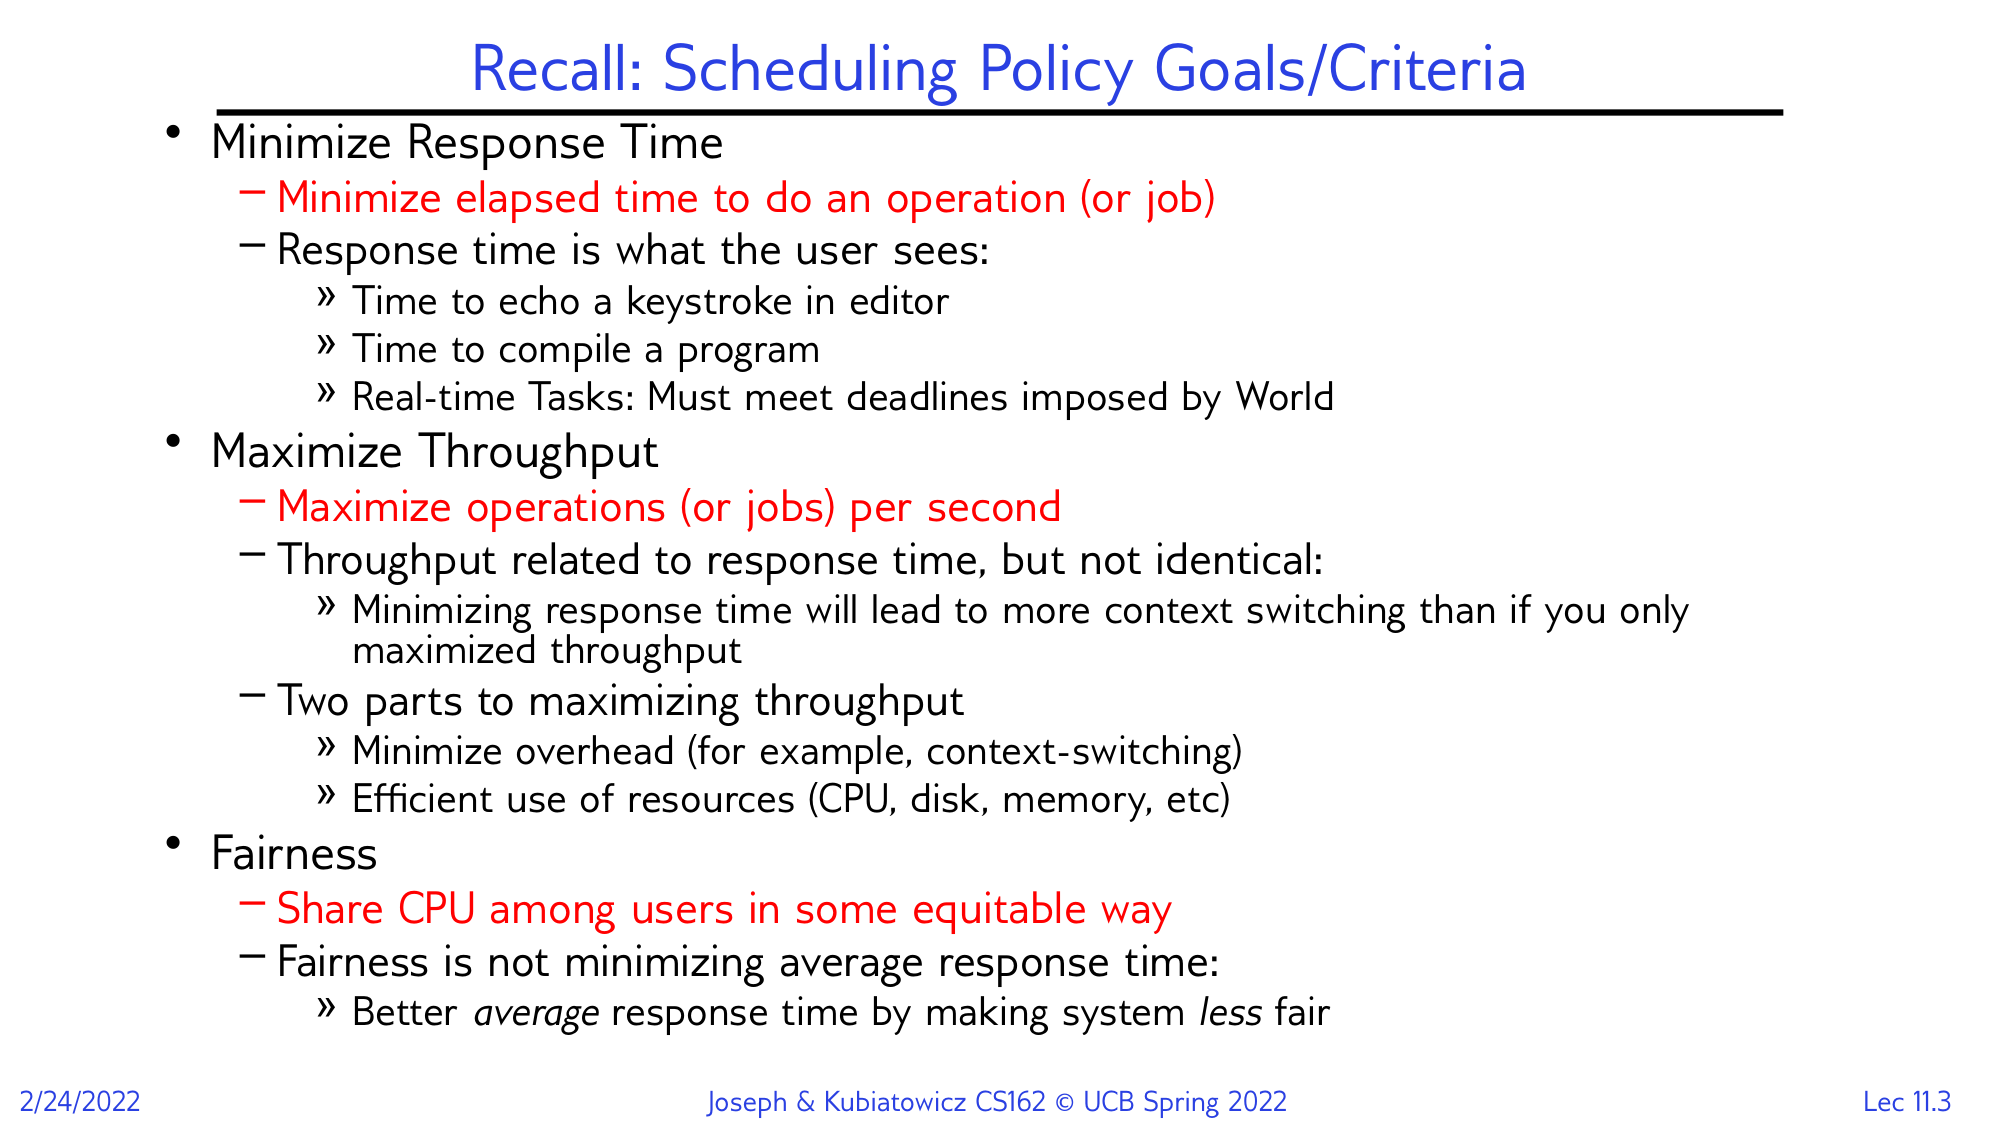

# Recall: Scheduling Policy Goals/Criteria
Minimize Response Time
Minimize elapsed time to do an operation (or job)
Response time is what the user sees:
Time to echo a keystroke in editor
Time to compile a program
Real-time Tasks: Must meet deadlines imposed by World
Maximize Throughput
Maximize operations (or jobs) per second
Throughput related to response time, but not identical:
Minimizing response time will lead to more context switching than if you only maximized throughput
Two parts to maximizing throughput
Minimize overhead (for example, context-switching)
Efficient use of resources (CPU, disk, memory, etc)
Fairness
Share CPU among users in some equitable way
Fairness is not minimizing average response time:
Better average response time by making system less fair